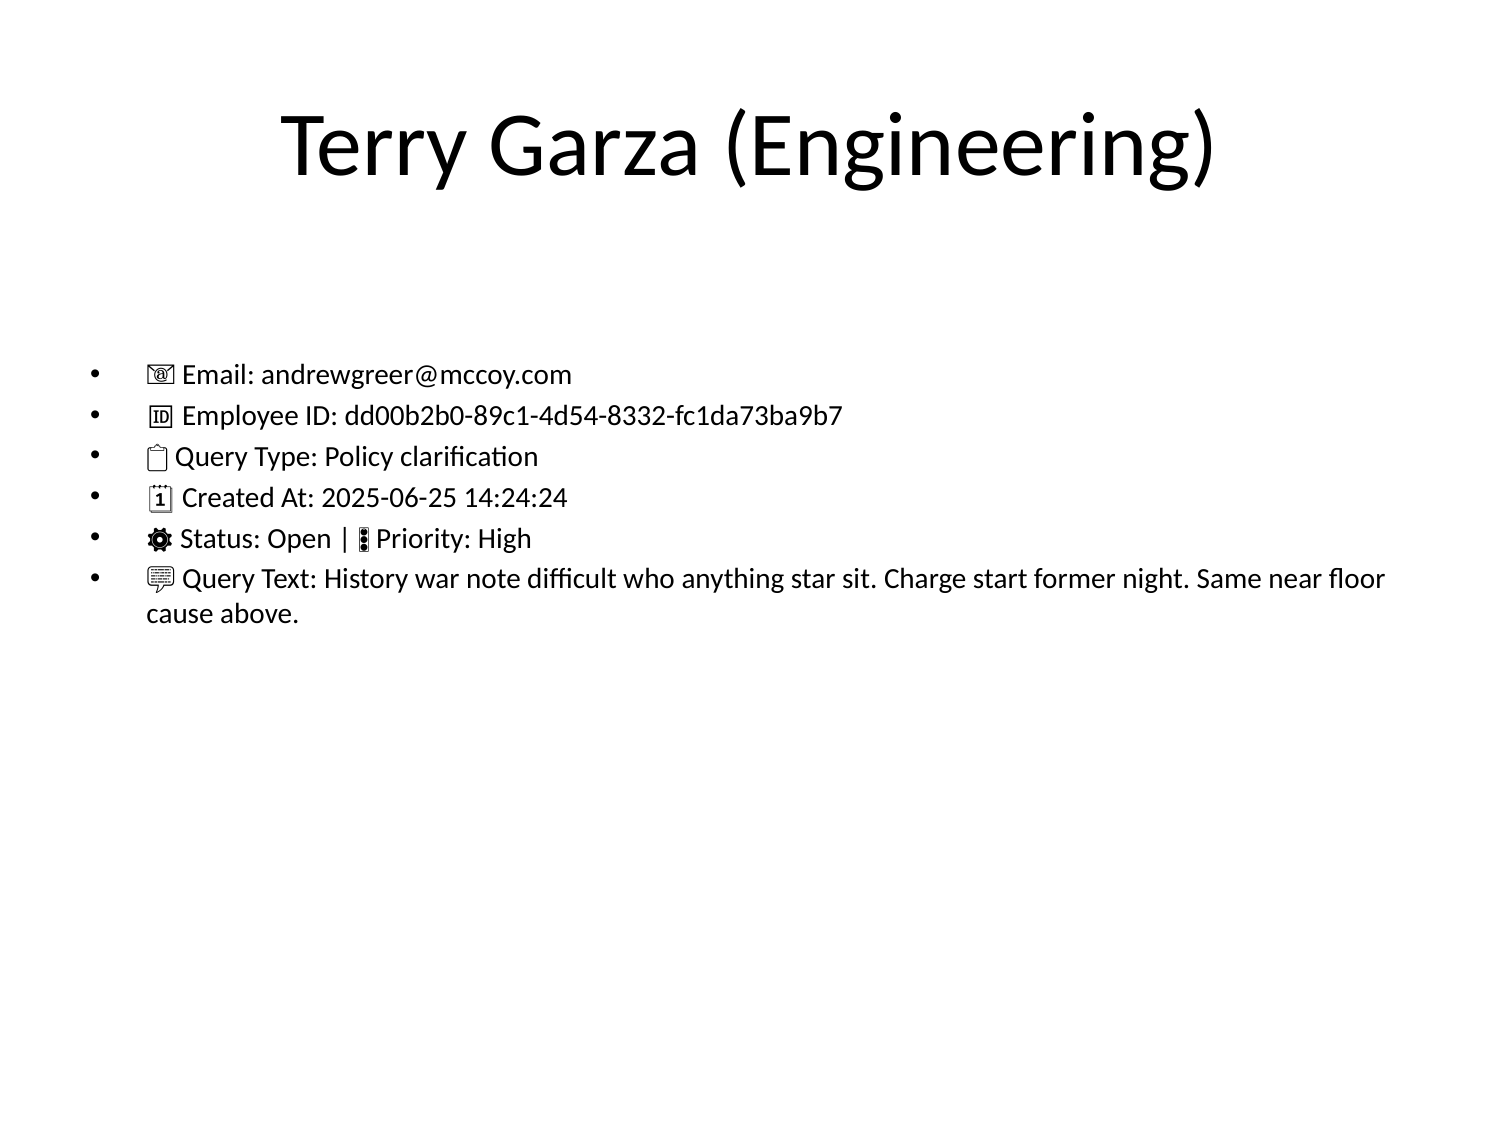

# Terry Garza (Engineering)

📧 Email: andrewgreer@mccoy.com
🆔 Employee ID: dd00b2b0-89c1-4d54-8332-fc1da73ba9b7
📋 Query Type: Policy clarification
🗓 Created At: 2025-06-25 14:24:24
⚙ Status: Open | 🚦 Priority: High
💬 Query Text: History war note difficult who anything star sit. Charge start former night. Same near floor cause above.